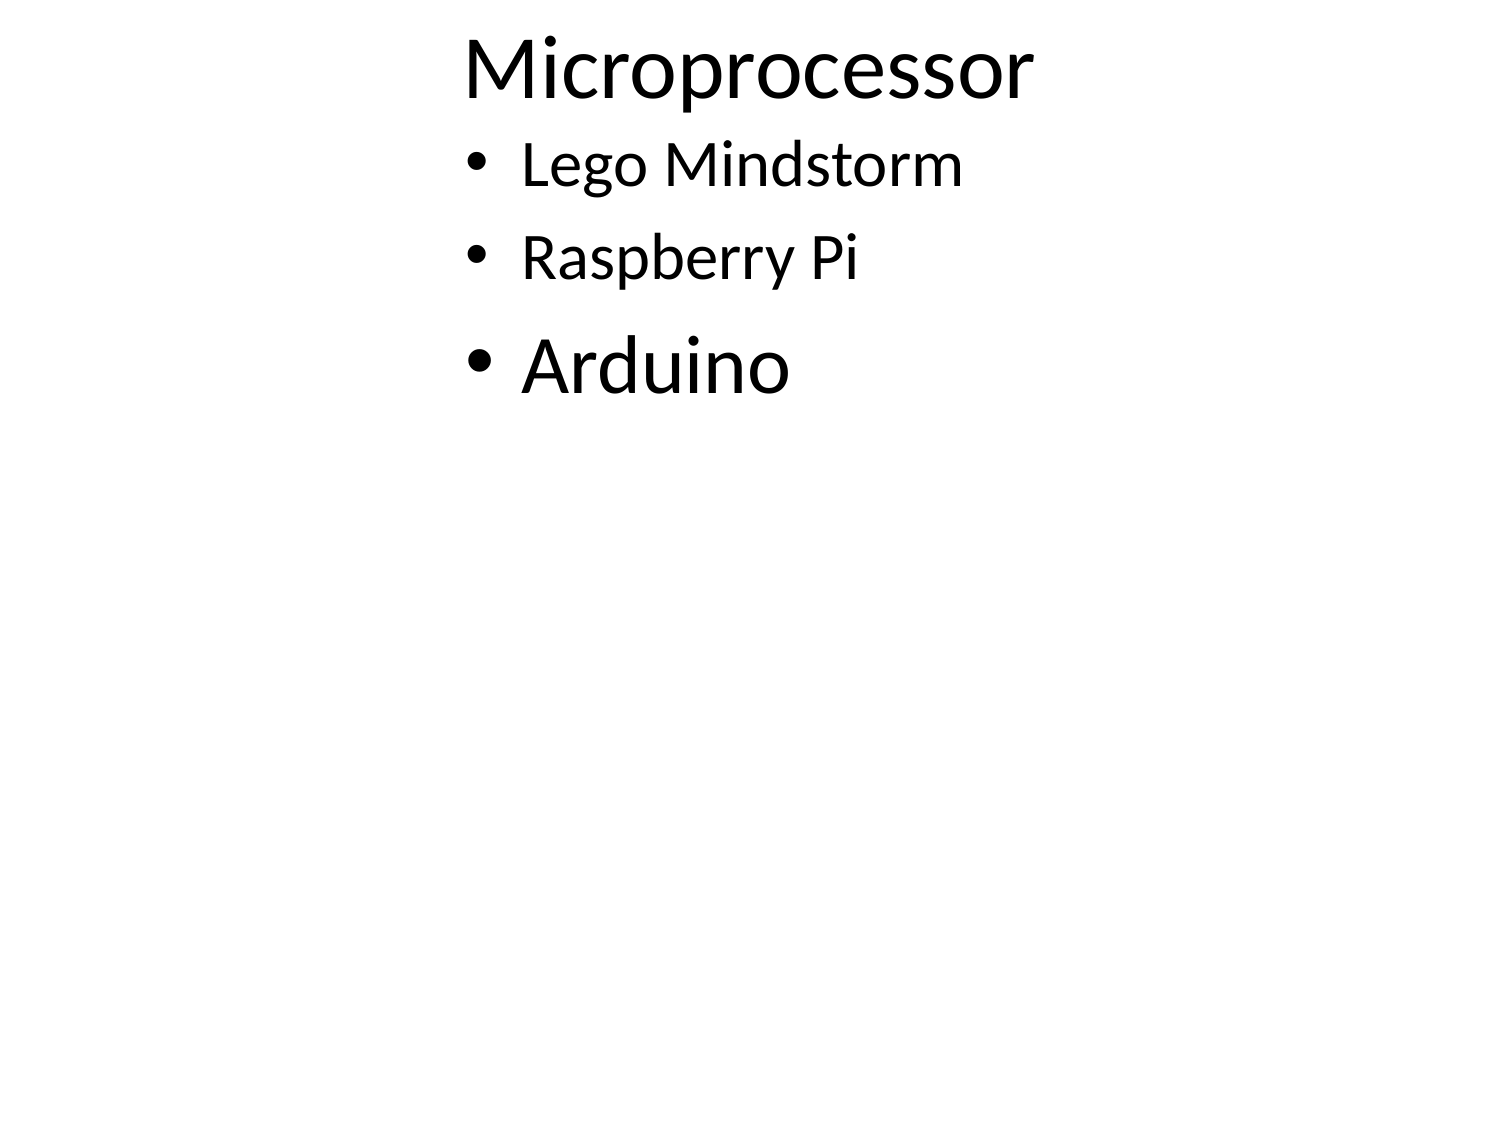

# Microprocessor
Lego Mindstorm
Raspberry Pi
Arduino